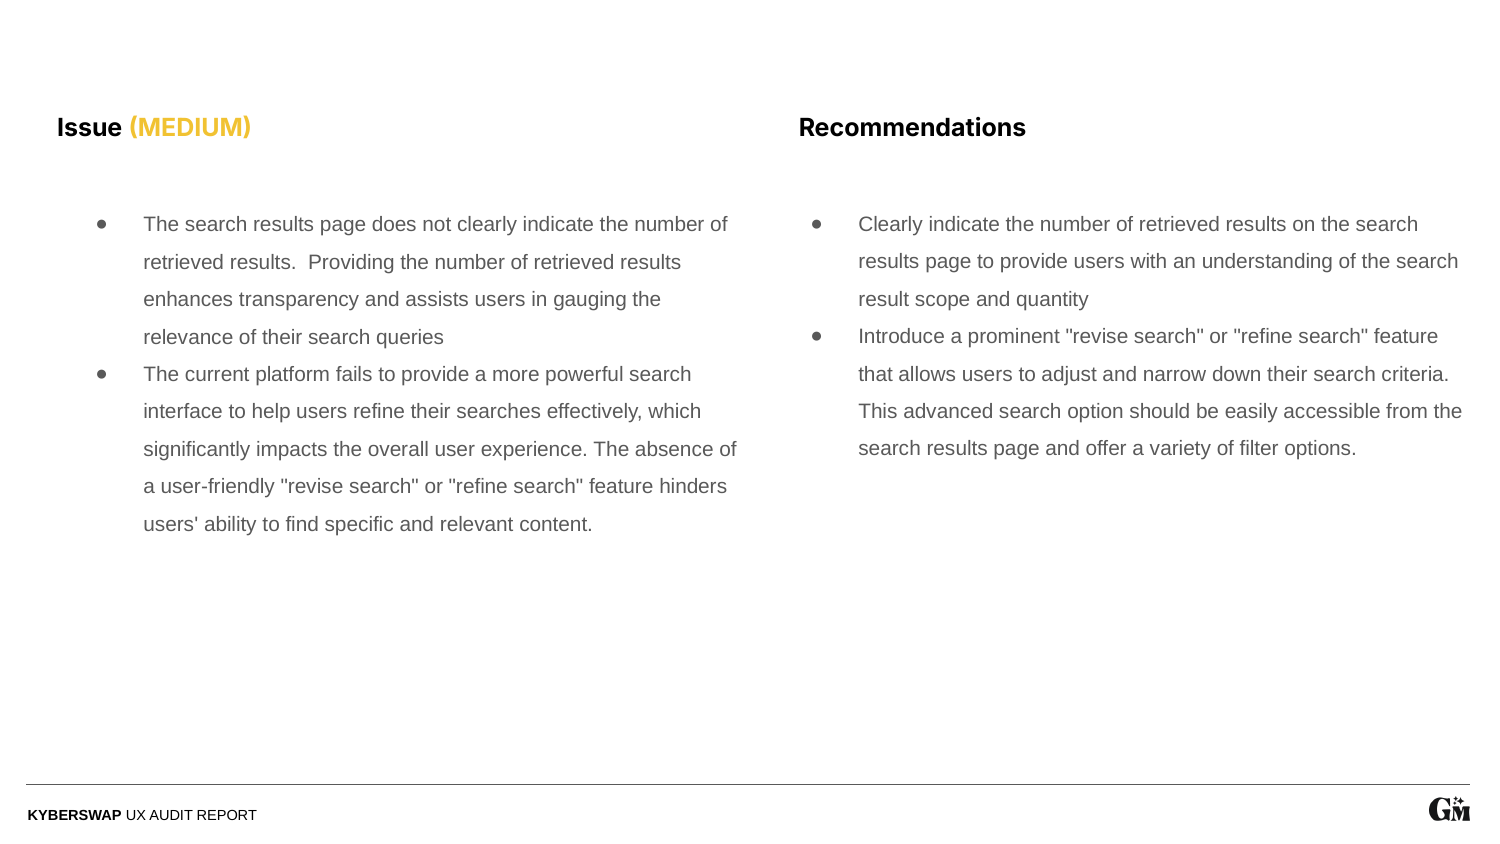

Recommendations
Issue (MEDIUM)
Clearly indicate the number of retrieved results on the search results page to provide users with an understanding of the search result scope and quantity
Introduce a prominent "revise search" or "refine search" feature that allows users to adjust and narrow down their search criteria. This advanced search option should be easily accessible from the search results page and offer a variety of filter options.
The search results page does not clearly indicate the number of retrieved results.  Providing the number of retrieved results enhances transparency and assists users in gauging the relevance of their search queries
The current platform fails to provide a more powerful search interface to help users refine their searches effectively, which significantly impacts the overall user experience. The absence of a user-friendly "revise search" or "refine search" feature hinders users' ability to find specific and relevant content.